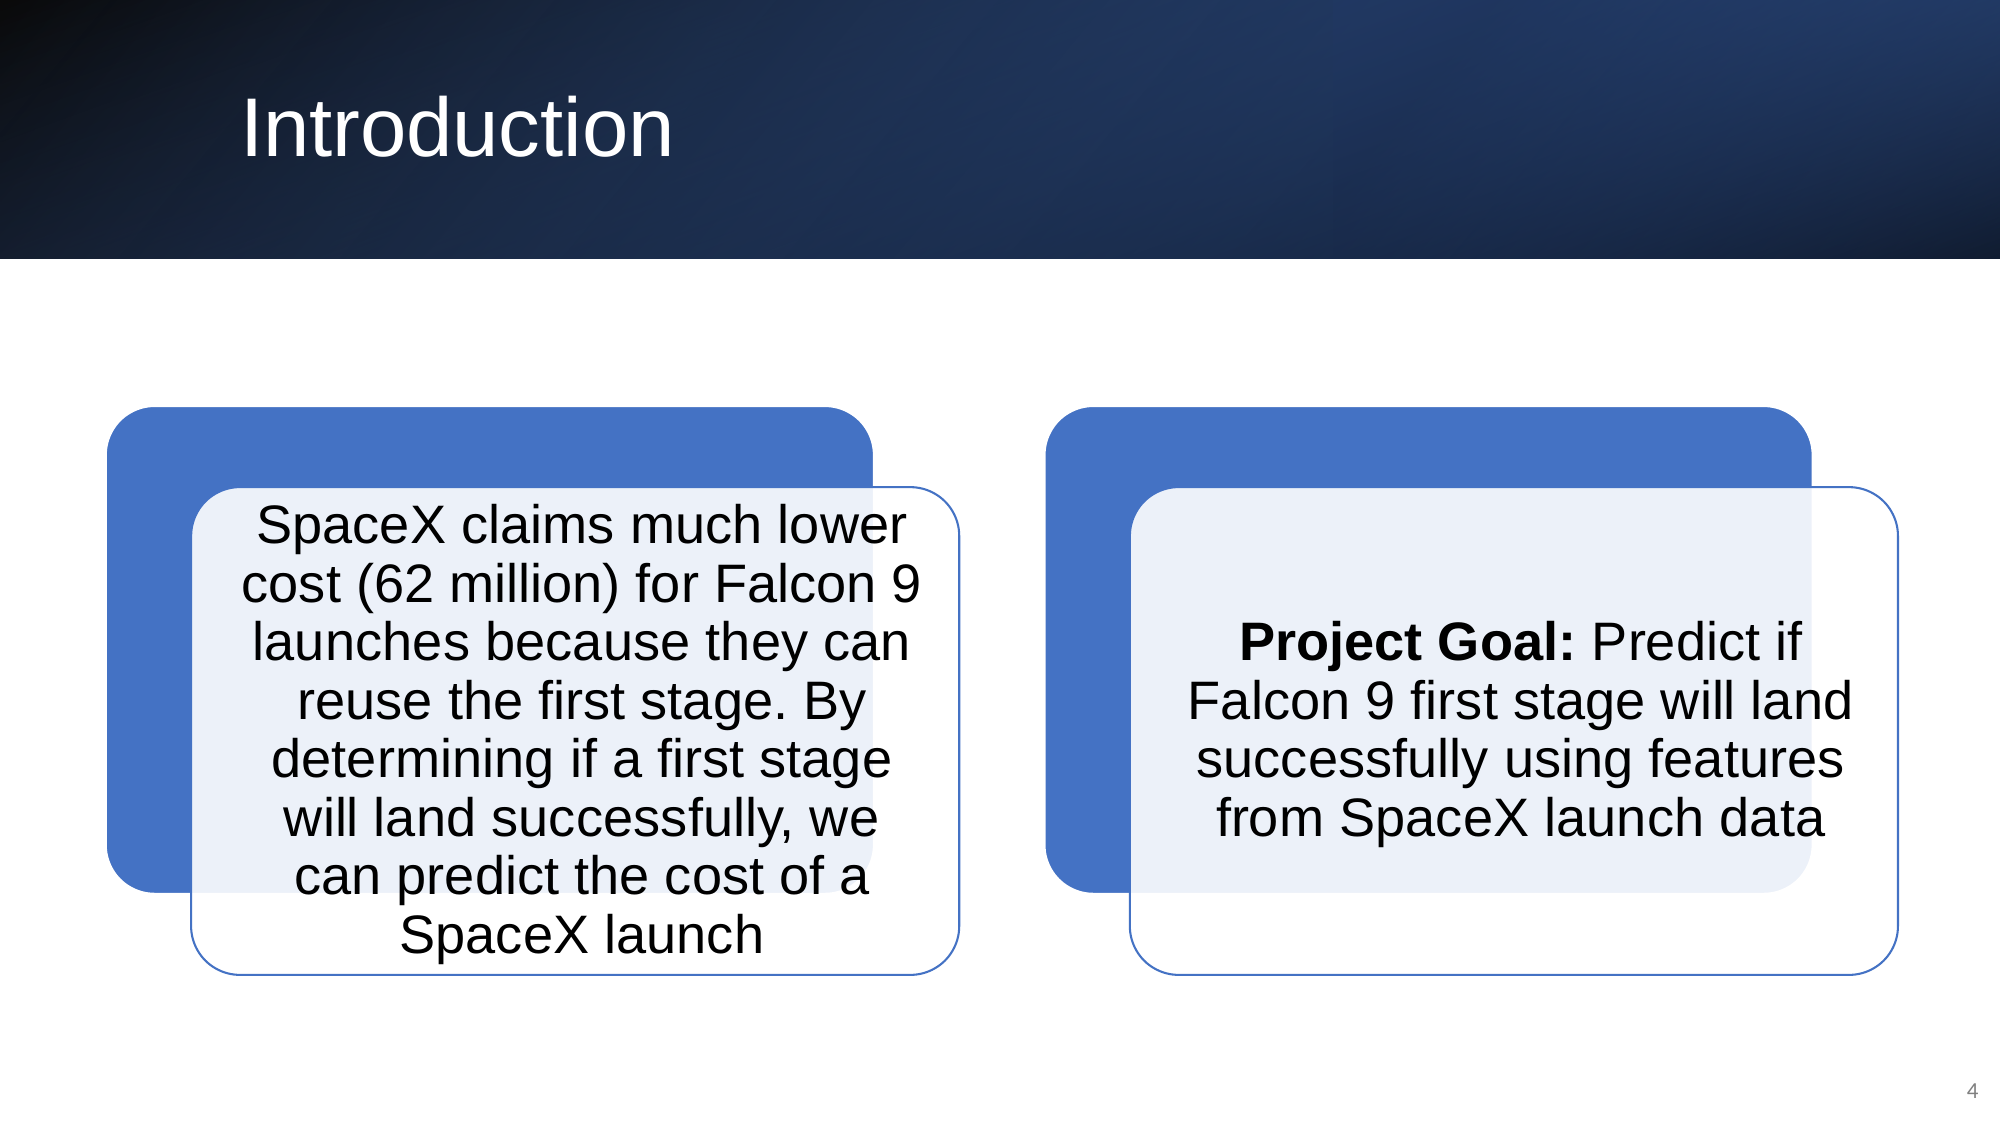

Introduction
SpaceX claims much lower cost (62 million) for Falcon 9 launches because they can reuse the first stage. By determining if a first stage will land successfully, we can predict the cost of a SpaceX launch
Project Goal: Predict if Falcon 9 first stage will land successfully using features from SpaceX launch data
4